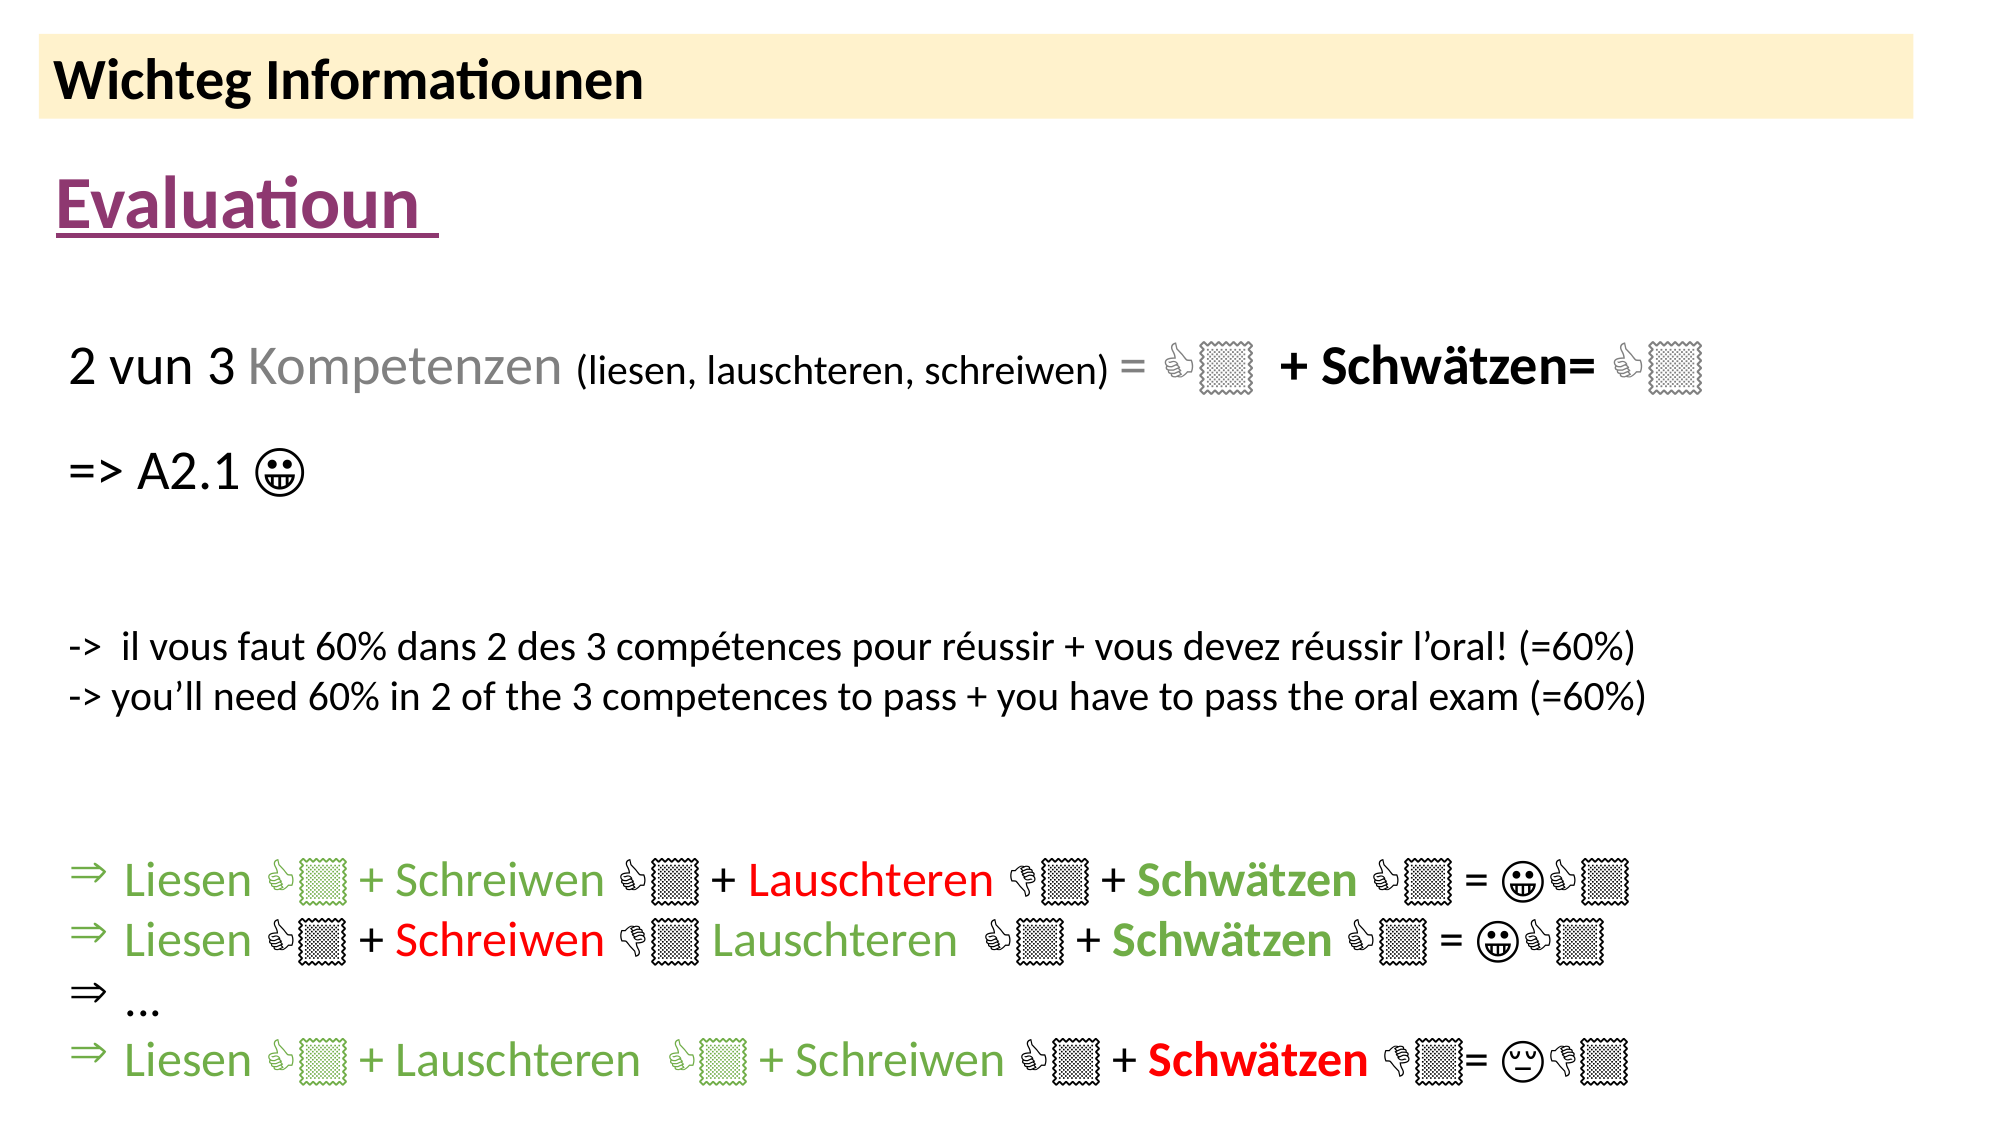

Wichteg Informatiounen
Evaluatioun
2 vun 3 Kompetenzen (liesen, lauschteren, schreiwen) = 👍🏼  + Schwätzen= 👍🏼
=> A2.1 😀

->  il vous faut 60% dans 2 des 3 compétences pour réussir + vous devez réussir l’oral! (=60%)
-> you’ll need 60% in 2 of the 3 competences to pass + you have to pass the oral exam (=60%)

Liesen 👍🏼 + Schreiwen 👍🏼 + Lauschteren 👎🏼 + Schwätzen 👍🏼 = 😀👍🏼
Liesen 👍🏼 + Schreiwen 👎🏼 Lauschteren  👍🏼 + Schwätzen 👍🏼 = 😀👍🏼
...
Liesen 👍🏼 + Lauschteren  👍🏼 + Schreiwen 👍🏼 + Schwätzen 👎🏼= 😔👎🏼